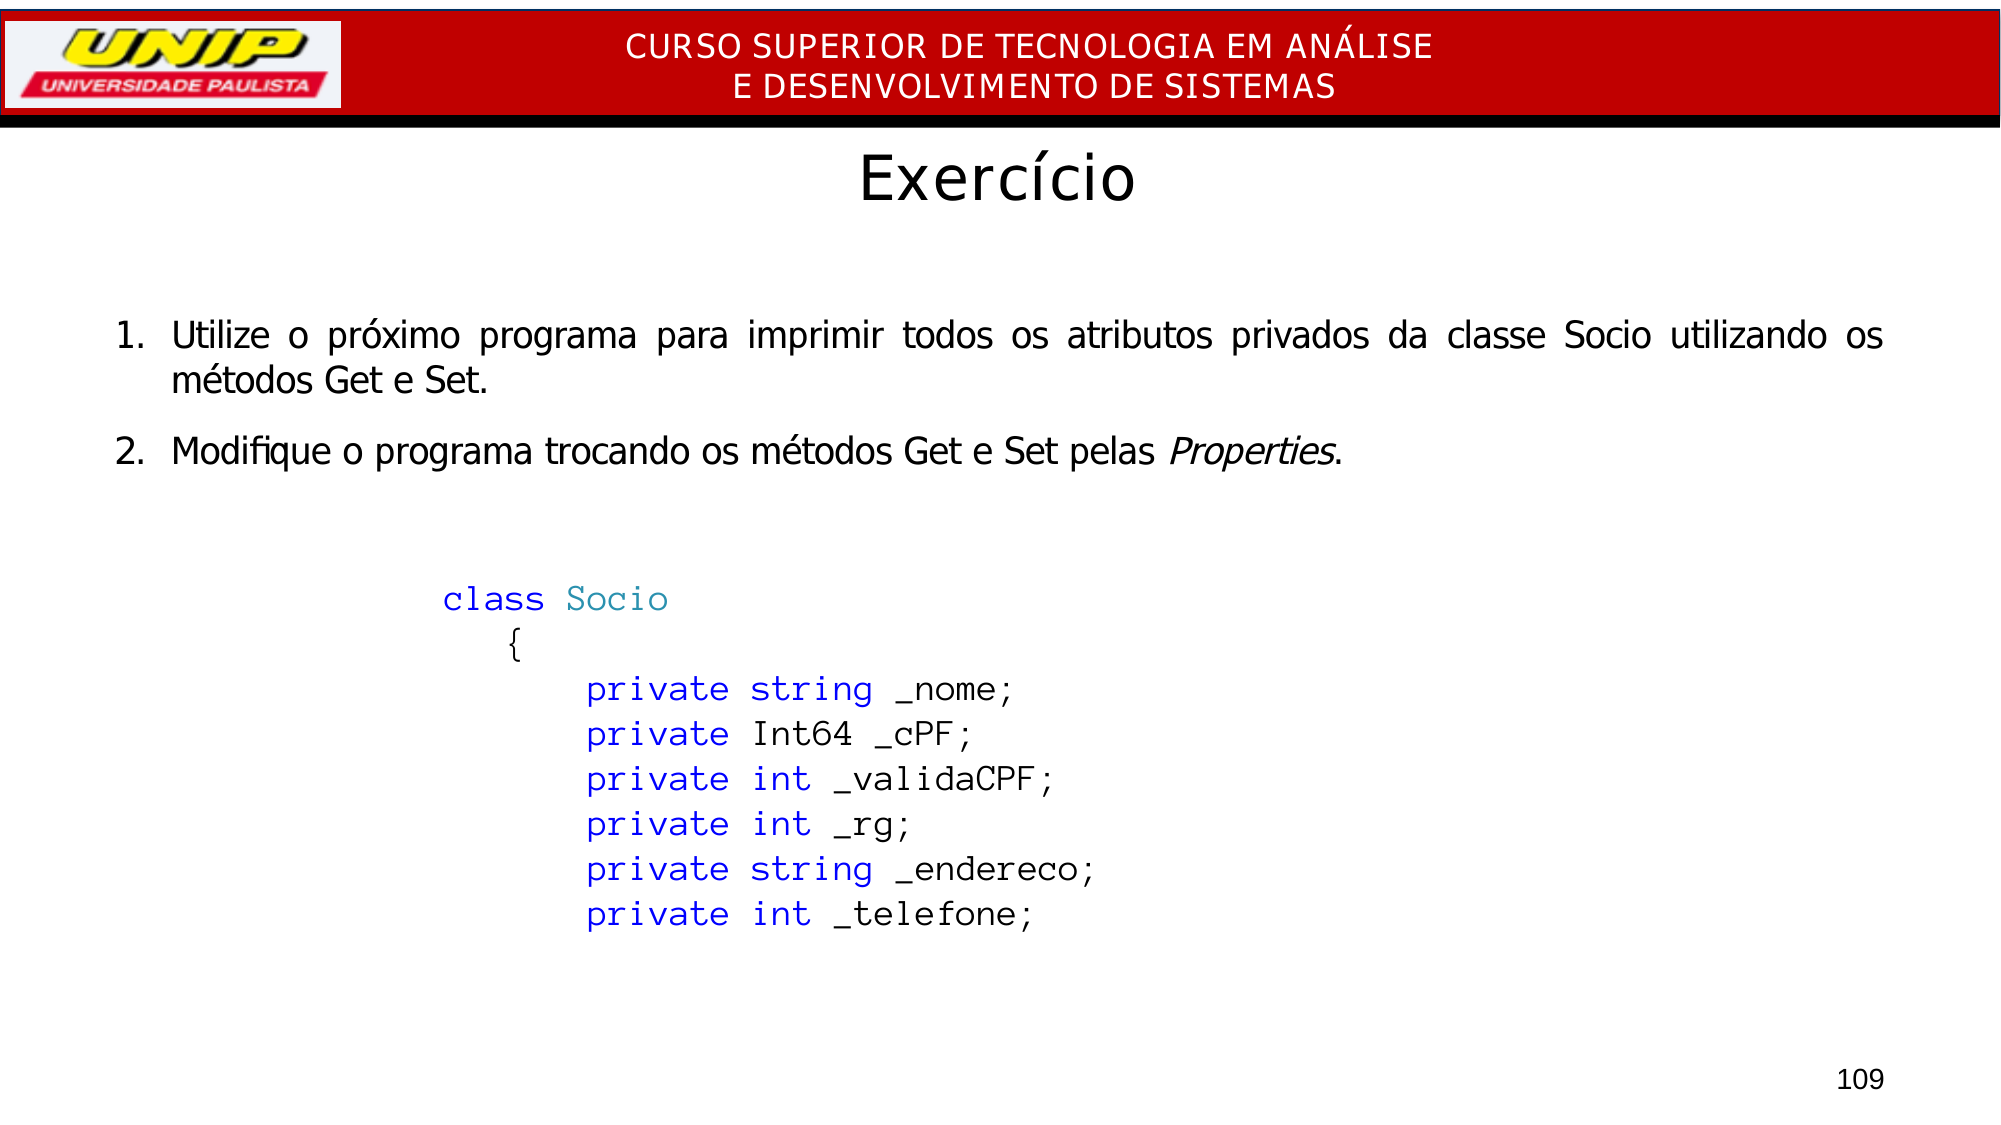

# Exercício

Utilize o próximo programa para imprimir todos os atributos privados da classe Socio utilizando os métodos Get e Set.
Modifique o programa trocando os métodos Get e Set pelas Properties.
 class Socio
    {
        private string _nome;
        private Int64 _cPF;
        private int _validaCPF;
        private int _rg;
        private string _endereco;
        private int _telefone;
109